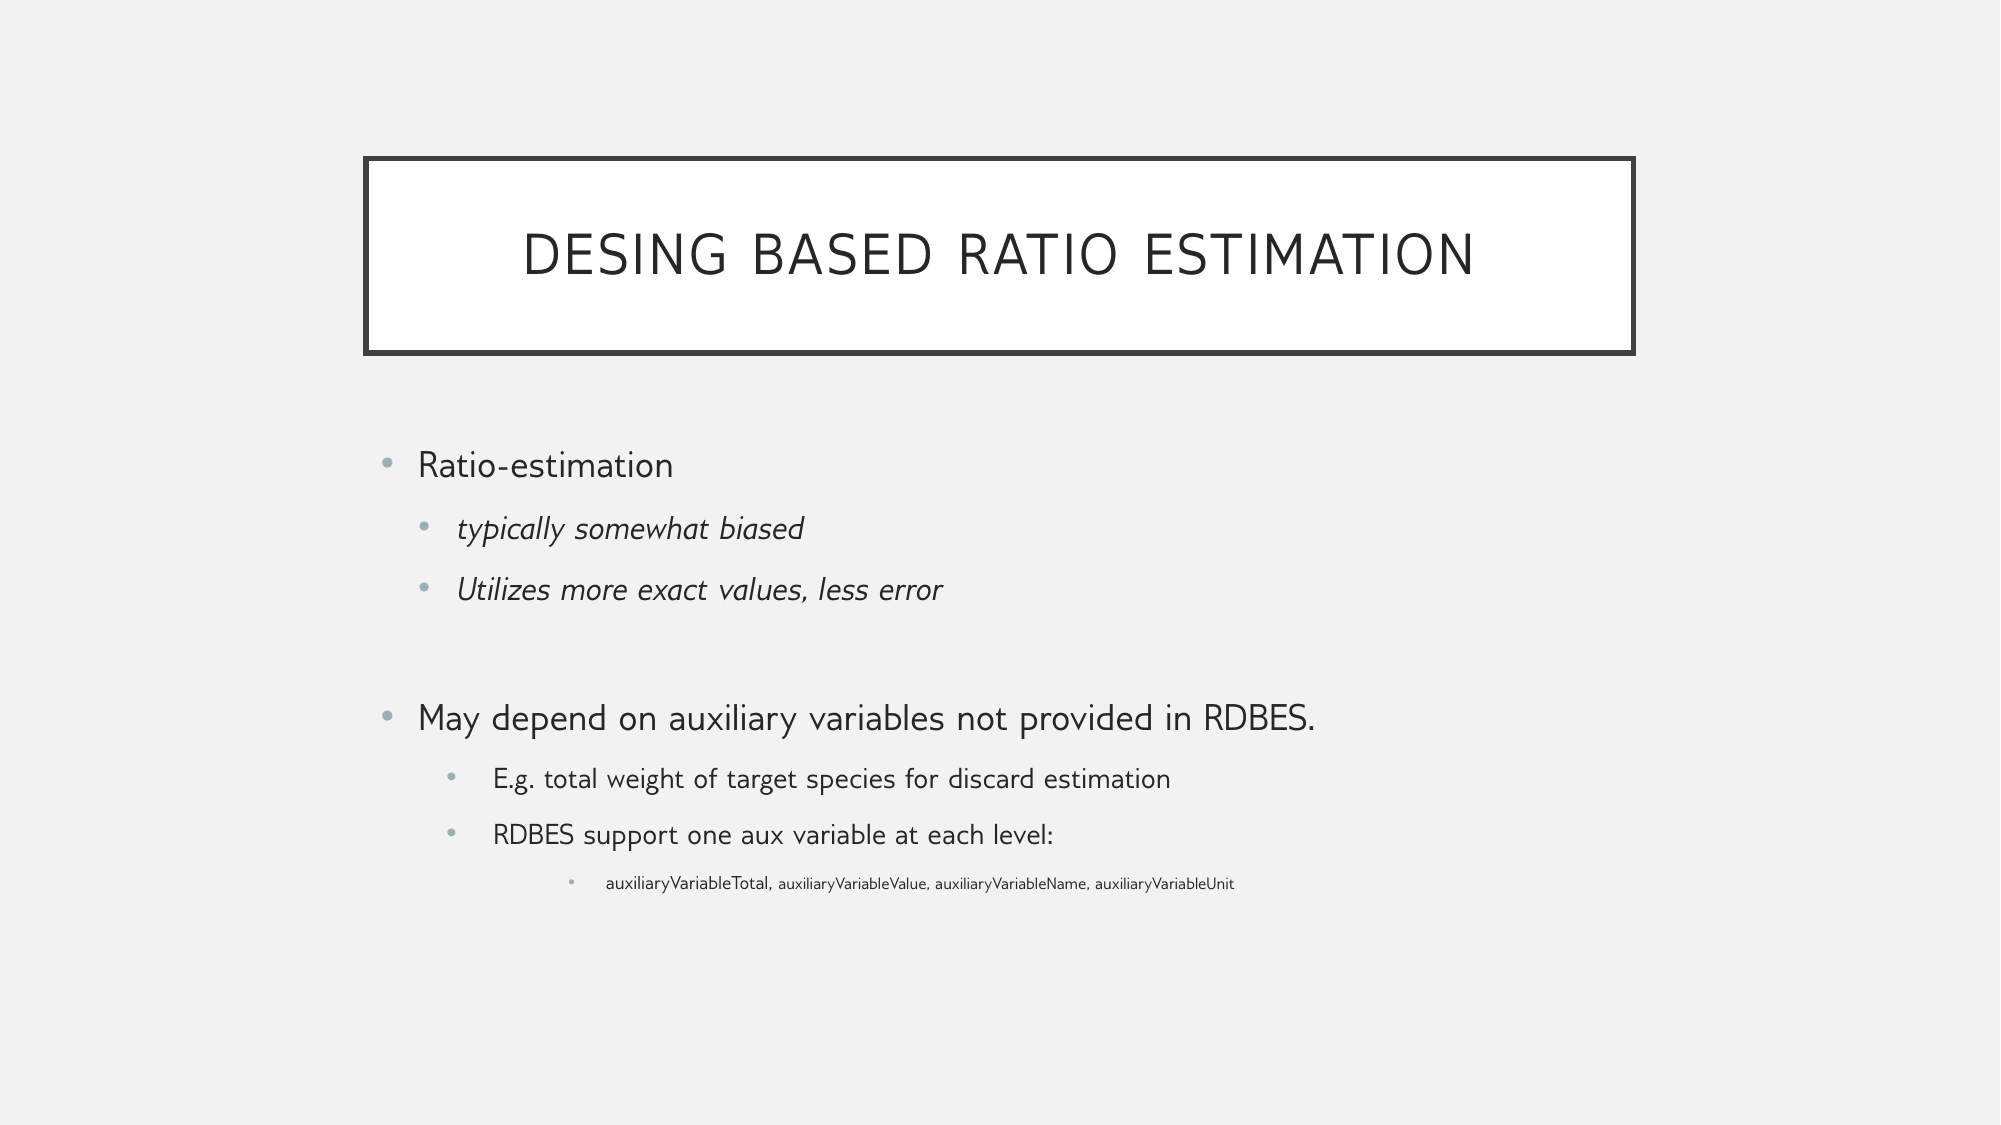

# Desing based ratio estimation
Ratio-estimation
typically somewhat biased
Utilizes more exact values, less error

May depend on auxiliary variables not provided in RDBES.
E.g. total weight of target species for discard estimation
RDBES support one aux variable at each level:
auxiliaryVariableTotal, auxiliaryVariableValue, auxiliaryVariableName, auxiliaryVariableUnit